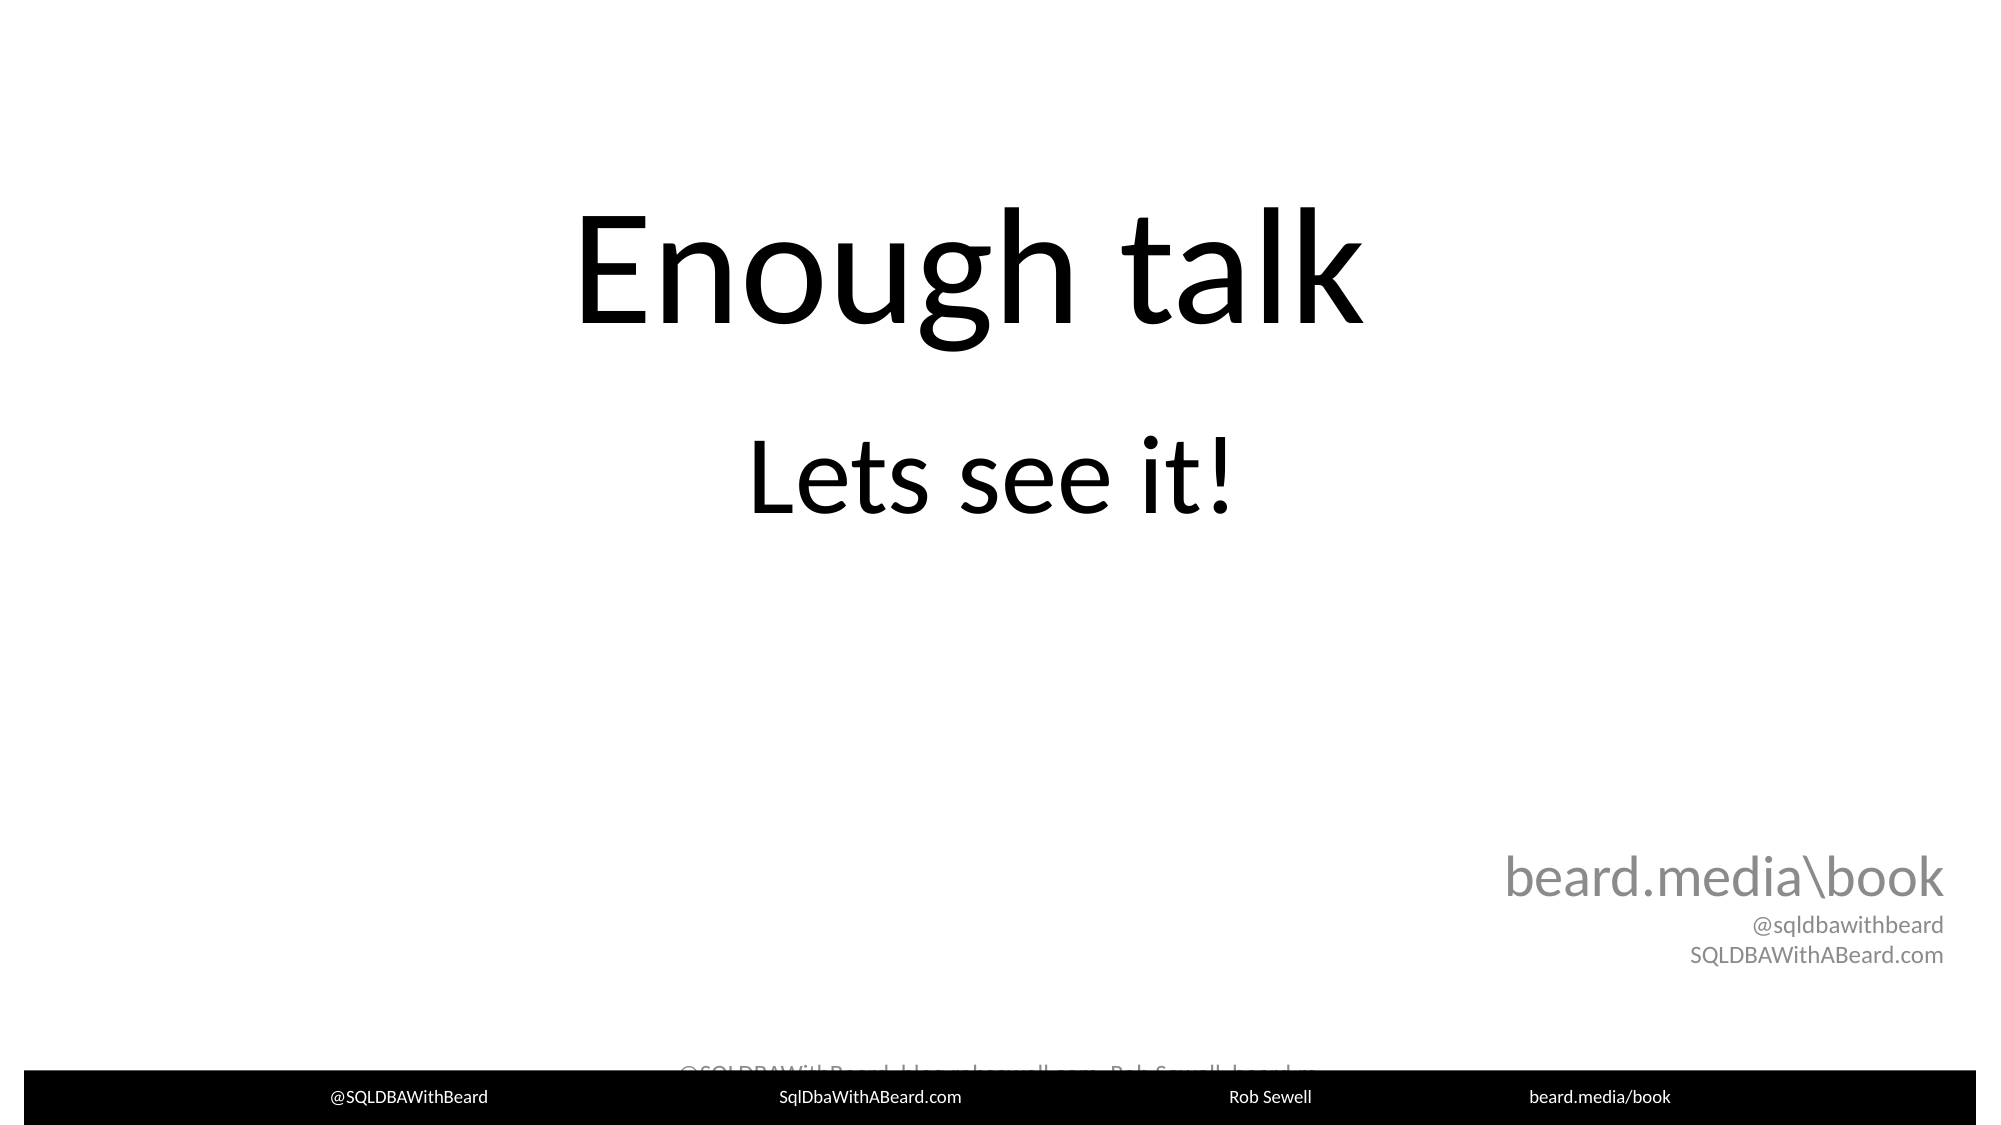

Enough talk
Lets see it!
beard.media\book
@sqldbawithbeard
SQLDBAWithABeard.com
@SQLDBAWithBeard  blog.robsewell.com  Rob Sewell  beard.media/book
@SQLDBAWithBeard		SqlDbaWithABeard.com		Rob Sewell		beard.media/book